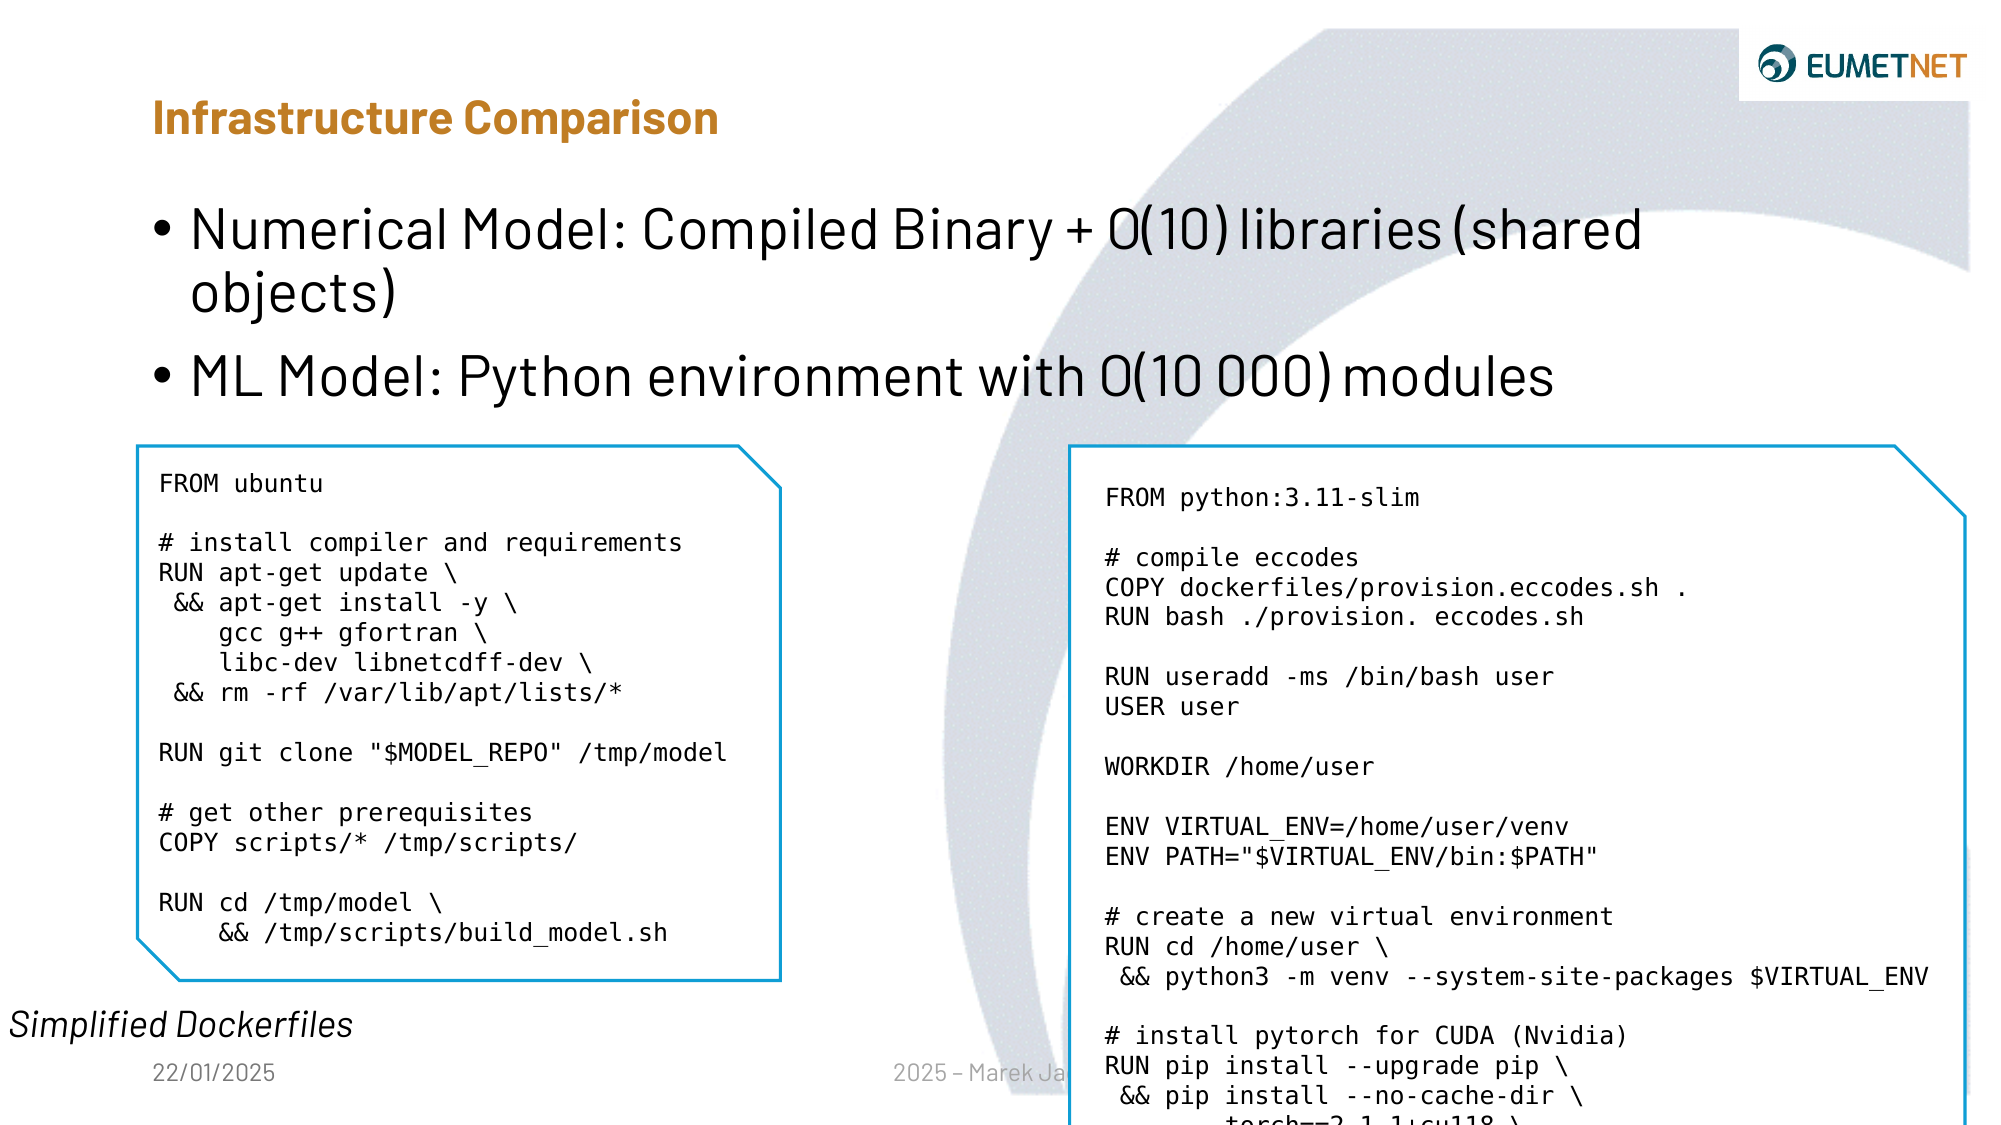

# Infrastructure Comparison
Numerical Model: Compiled Binary + O(10) libraries (shared objects)
ML Model: Python environment with O(10 000) modules
FROM ubuntu

# install compiler and requirements
RUN apt-get update \
 && apt-get install -y \
    gcc g++ gfortran \
    libc-dev libnetcdff-dev \
 && rm -rf /var/lib/apt/lists/*

RUN git clone "$MODEL_REPO" /tmp/model

# get other prerequisites
COPY scripts/* /tmp/scripts/

RUN cd /tmp/model \
    && /tmp/scripts/build_model.sh
FROM python:3.11-slim

# compile eccodes
COPY dockerfiles/provision.eccodes.sh .
RUN bash ./provision. eccodes.sh

RUN useradd -ms /bin/bash user
USER user

WORKDIR /home/user

ENV VIRTUAL_ENV=/home/user/venv
ENV PATH="$VIRTUAL_ENV/bin:$PATH"

# create a new virtual environment
RUN cd /home/user \
 && python3 -m venv --system-site-packages $VIRTUAL_ENV

# install pytorch for CUDA (Nvidia)
RUN pip install --upgrade pip \
 && pip install --no-cache-dir \
        torch==2.1.1+cu118 \
        torchvision==0.16.1+cu118 \
        --extra-index-url \
           https://download.pytorch.org/whl/cu118

RUN git clone "$ML_REPO" /home/user/ml_model \
 && pip install -r /home/user/ml_model/requirements.txt
Simplified Dockerfiles
22/01/2025
2025 – Marek Jacob
29